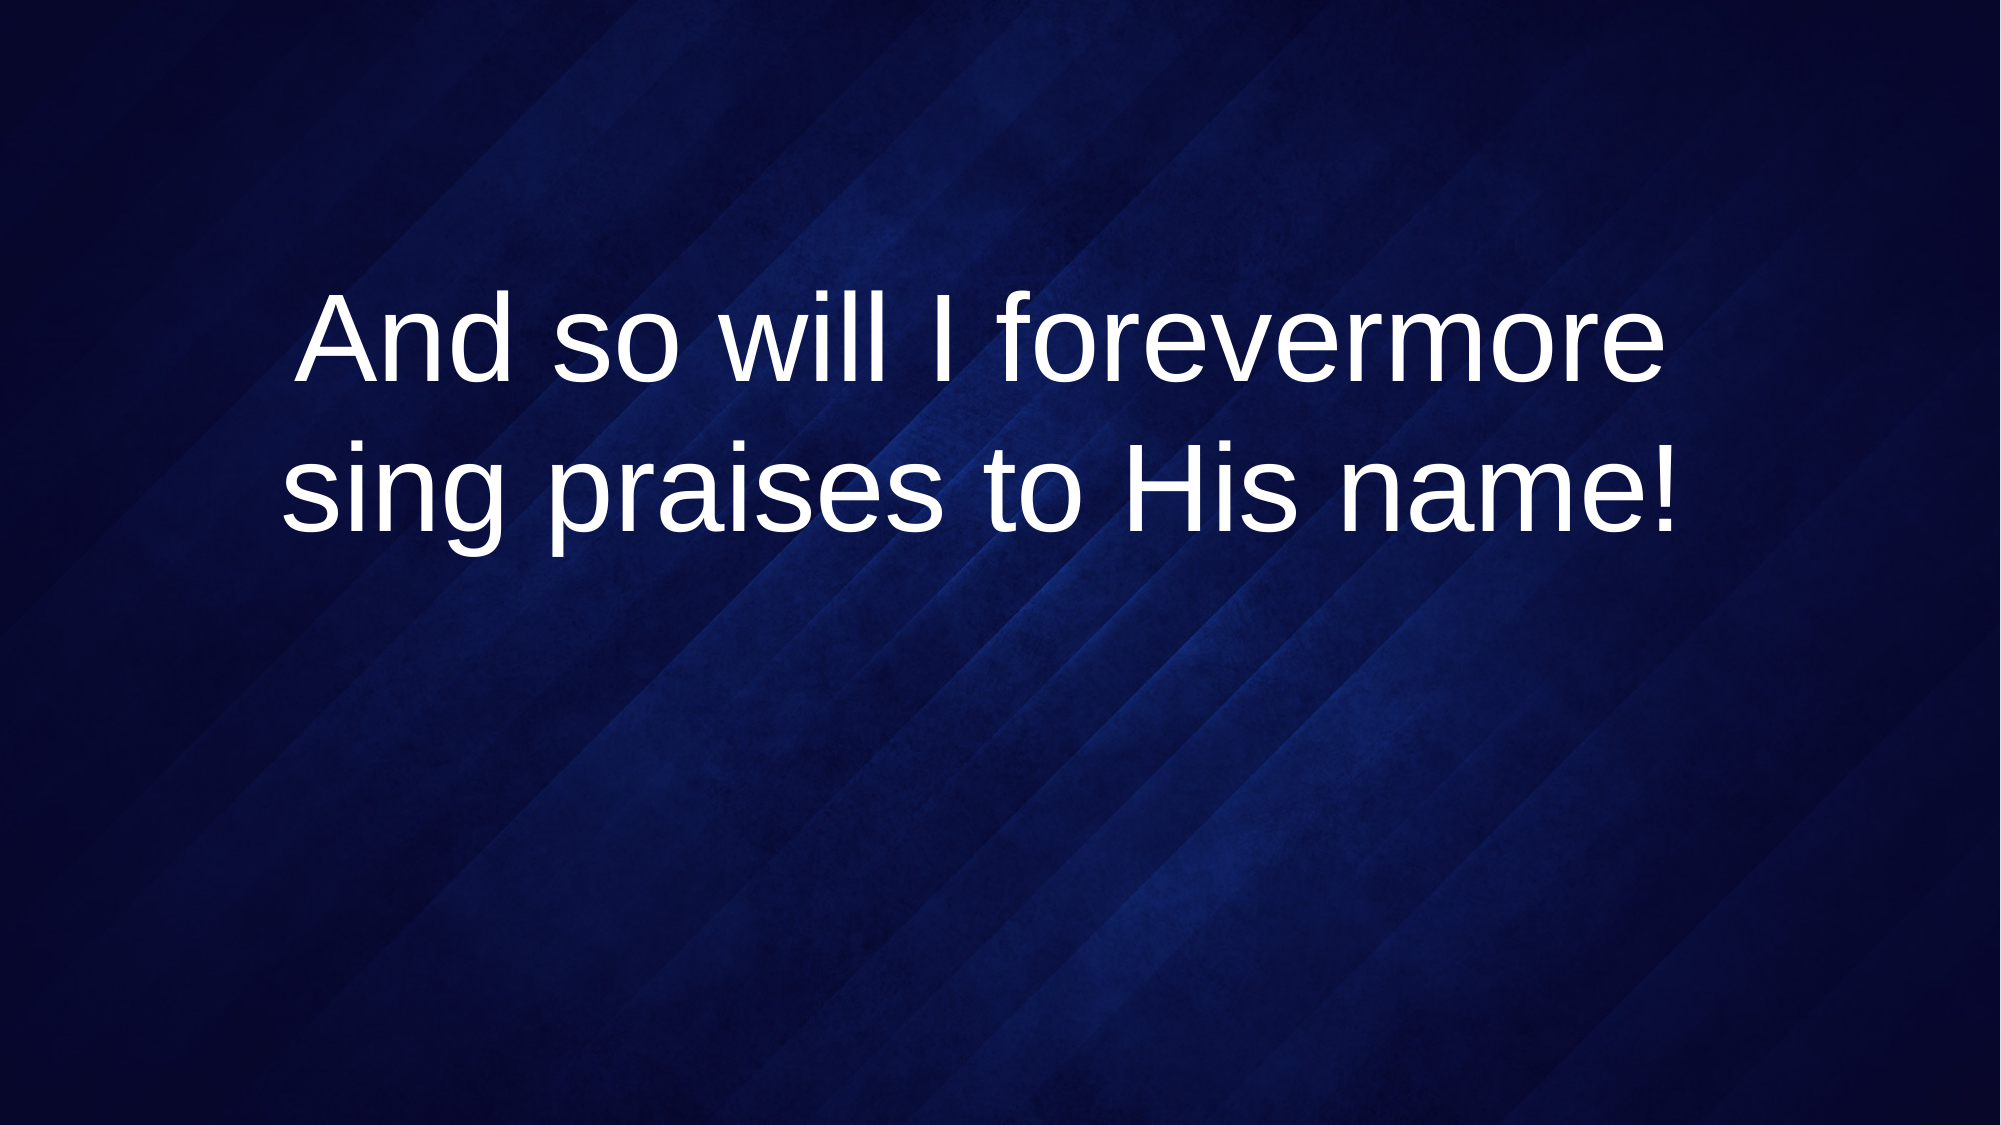

# And so will I forevermore sing praises to His name!